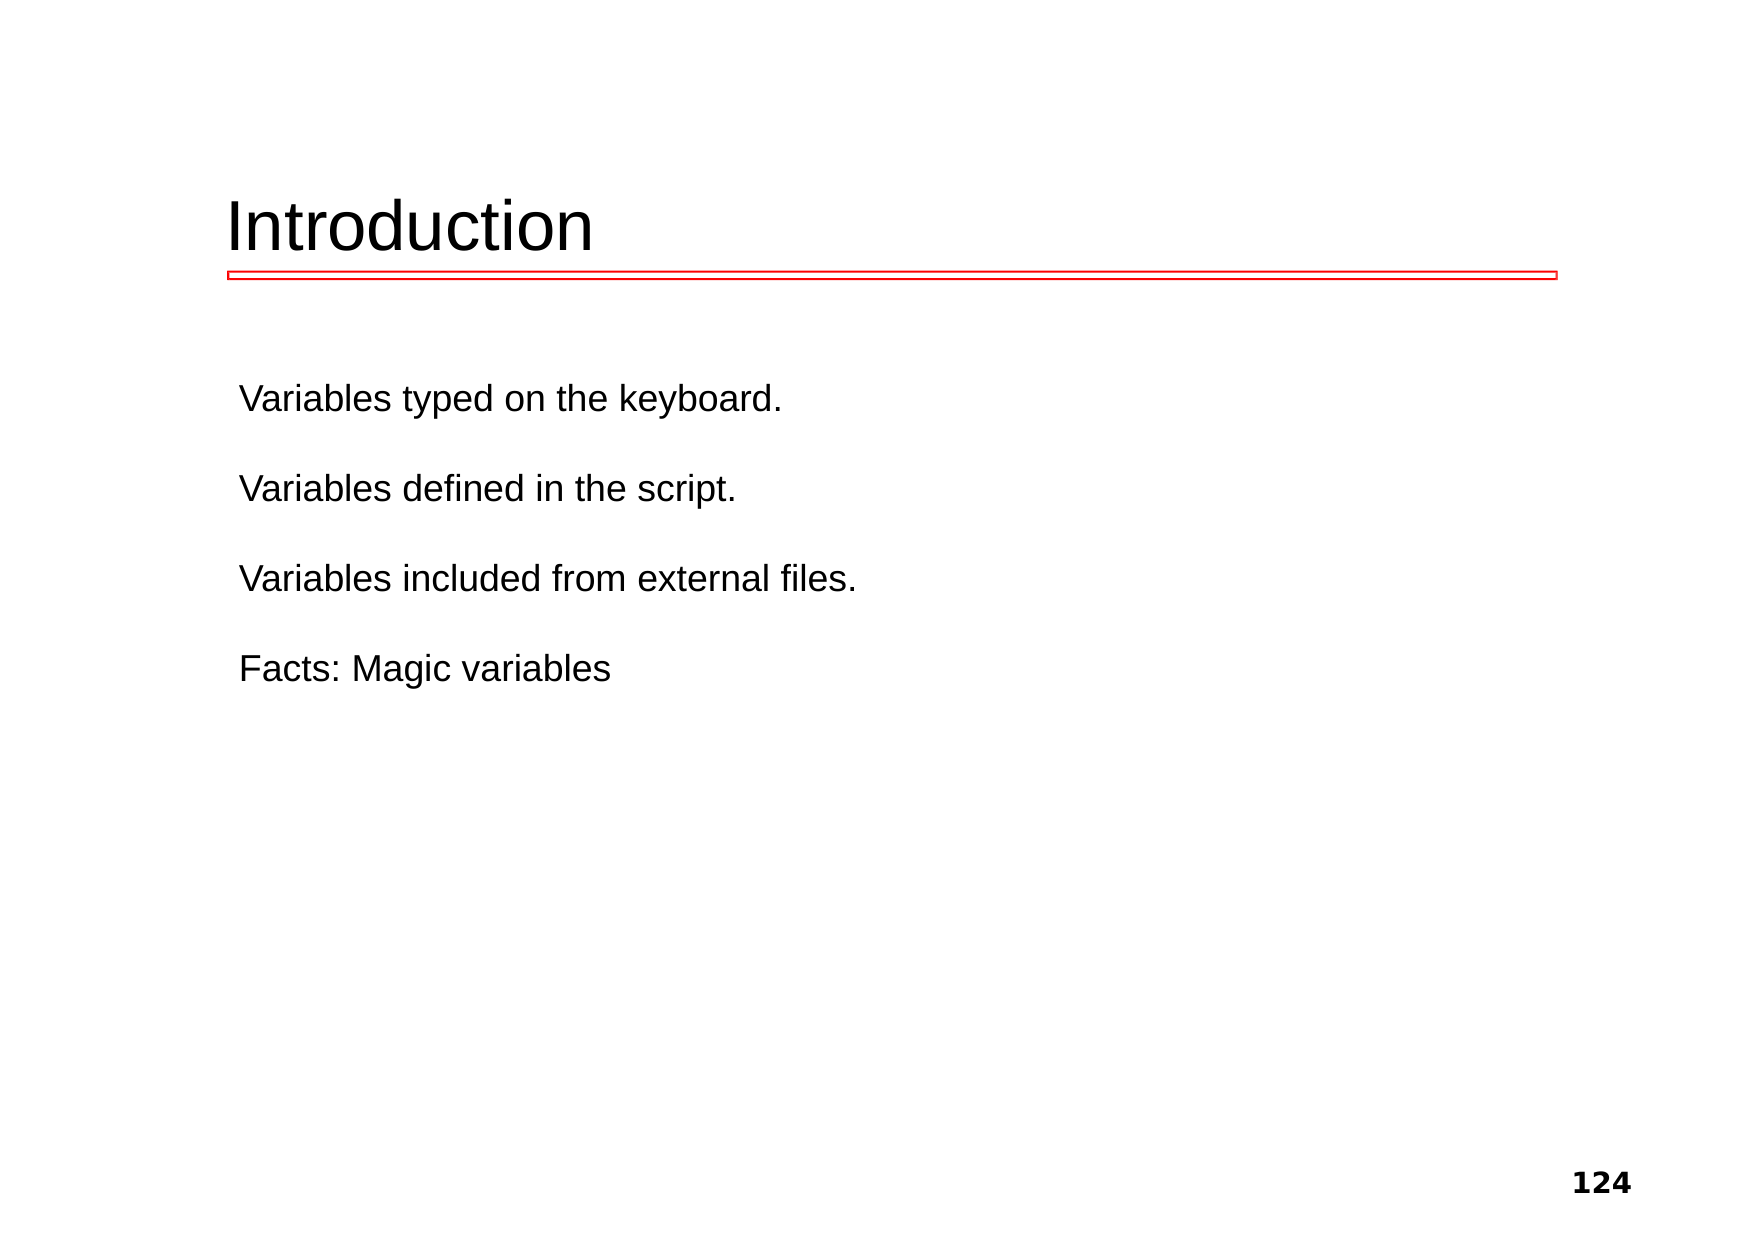

# Introduction
Variables typed on the keyboard.
Variables defined in the script.
Variables included from external files.
Facts: Magic variables
124